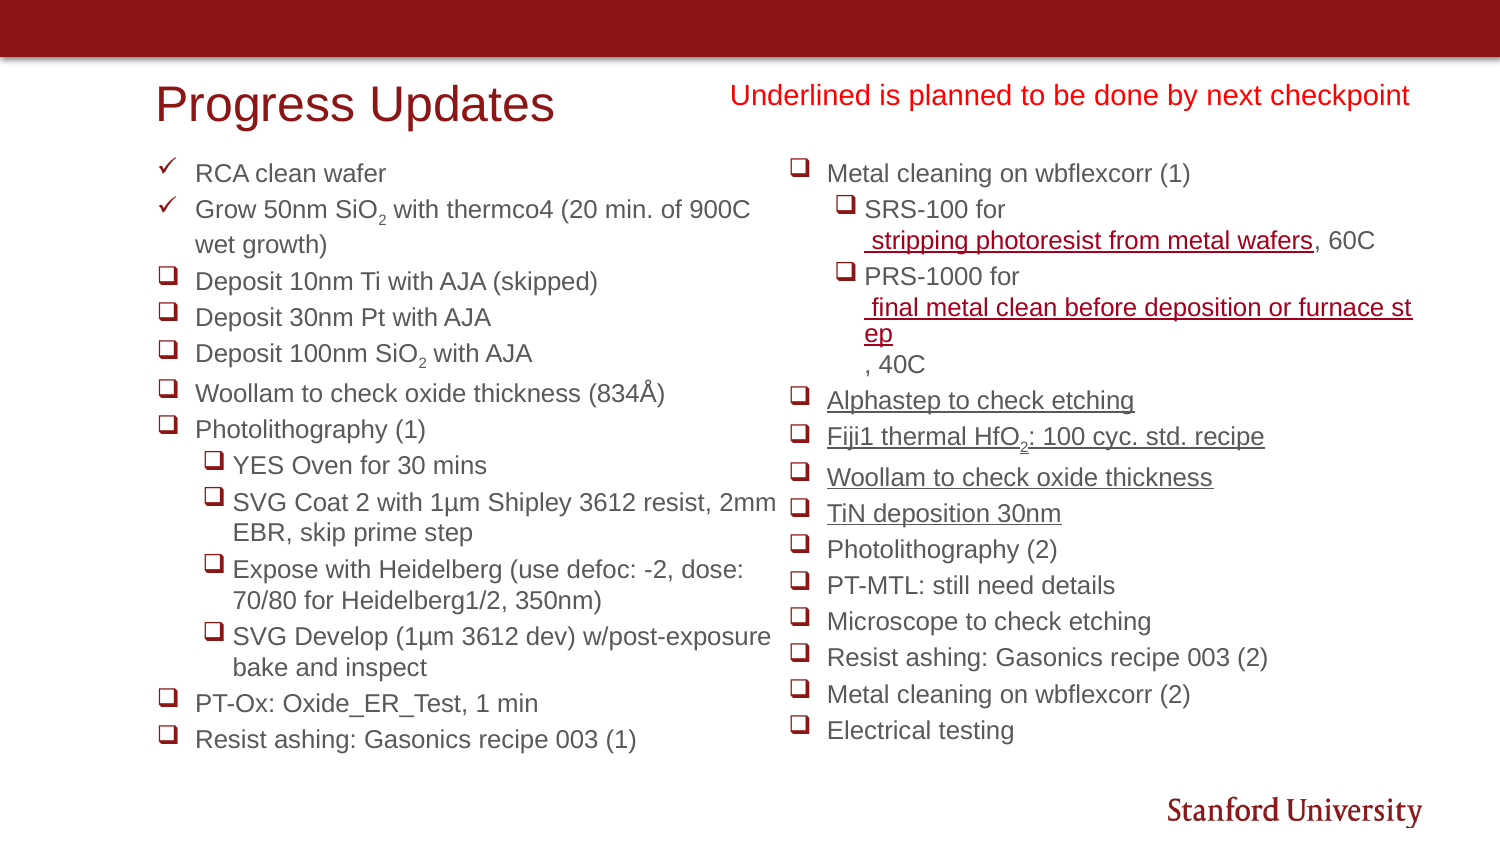

# Progress Updates
Underlined is planned to be done by next checkpoint
RCA clean wafer
Grow 50nm SiO2 with thermco4 (20 min. of 900C wet growth)
Deposit 10nm Ti with AJA (skipped)
Deposit 30nm Pt with AJA
Deposit 100nm SiO2 with AJA
Woollam to check oxide thickness (834Å)
Photolithography (1)
YES Oven for 30 mins
SVG Coat 2 with 1µm Shipley 3612 resist, 2mm EBR, skip prime step
Expose with Heidelberg (use defoc: -2, dose: 70/80 for Heidelberg1/2, 350nm)
SVG Develop (1µm 3612 dev) w/post-exposure bake and inspect
PT-Ox: Oxide_ER_Test, 1 min
Resist ashing: Gasonics recipe 003 (1)
Metal cleaning on wbflexcorr (1)
SRS-100 for stripping photoresist from metal wafers, 60C
PRS-1000 for final metal clean before deposition or furnace step, 40C
Alphastep to check etching
Fiji1 thermal HfO2: 100 cyc. std. recipe
Woollam to check oxide thickness
TiN deposition 30nm
Photolithography (2)
PT-MTL: still need details
Microscope to check etching
Resist ashing: Gasonics recipe 003 (2)
Metal cleaning on wbflexcorr (2)
Electrical testing